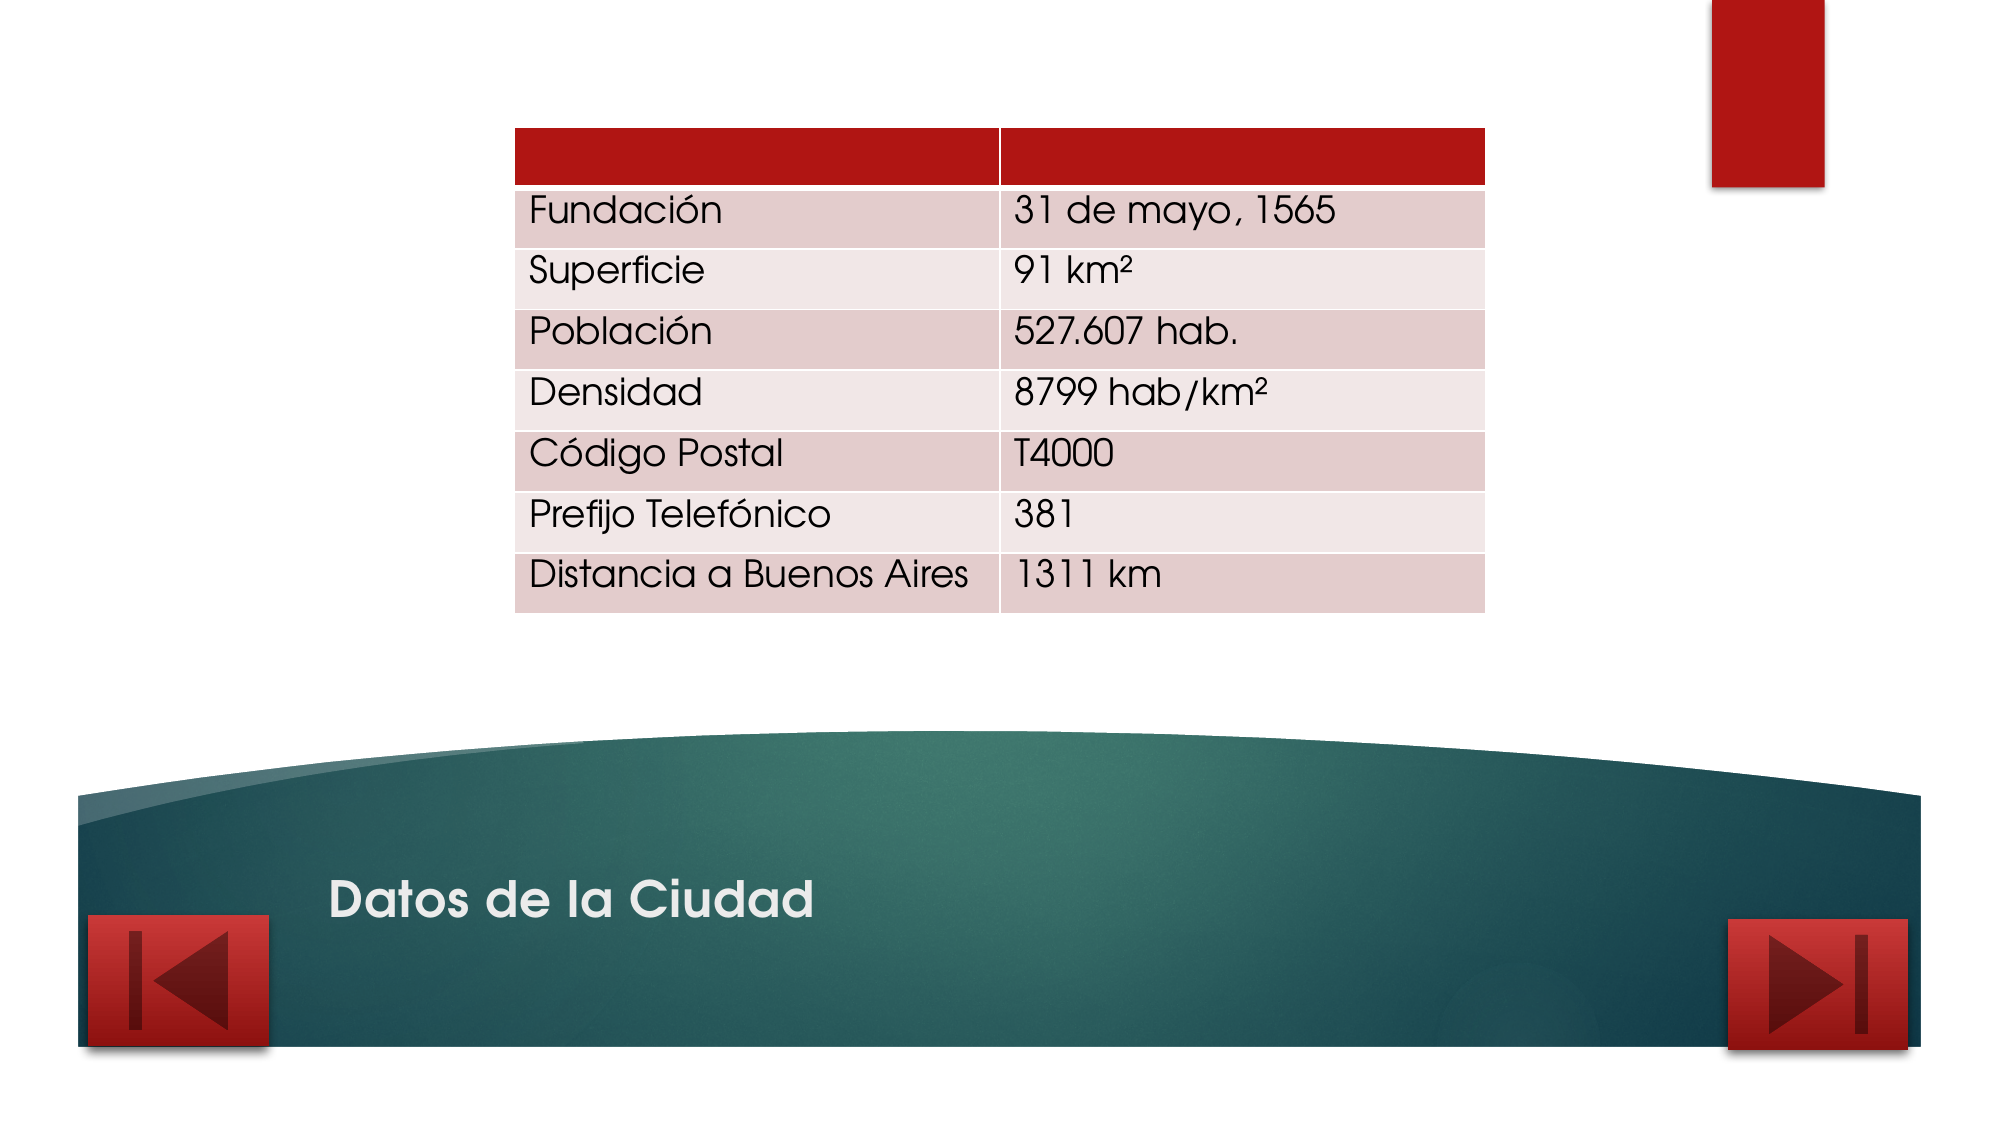

|  |  |
| --- | --- |
| Fundación | 31 de mayo, 1565 |
| Superficie | 91 km² |
| Población | 527.607 hab. |
| Densidad | 8799 hab/km² |
| Código Postal | T4000 |
| Prefijo Telefónico | 381 |
| Distancia a Buenos Aires | 1311 km |
# Datos de la Ciudad